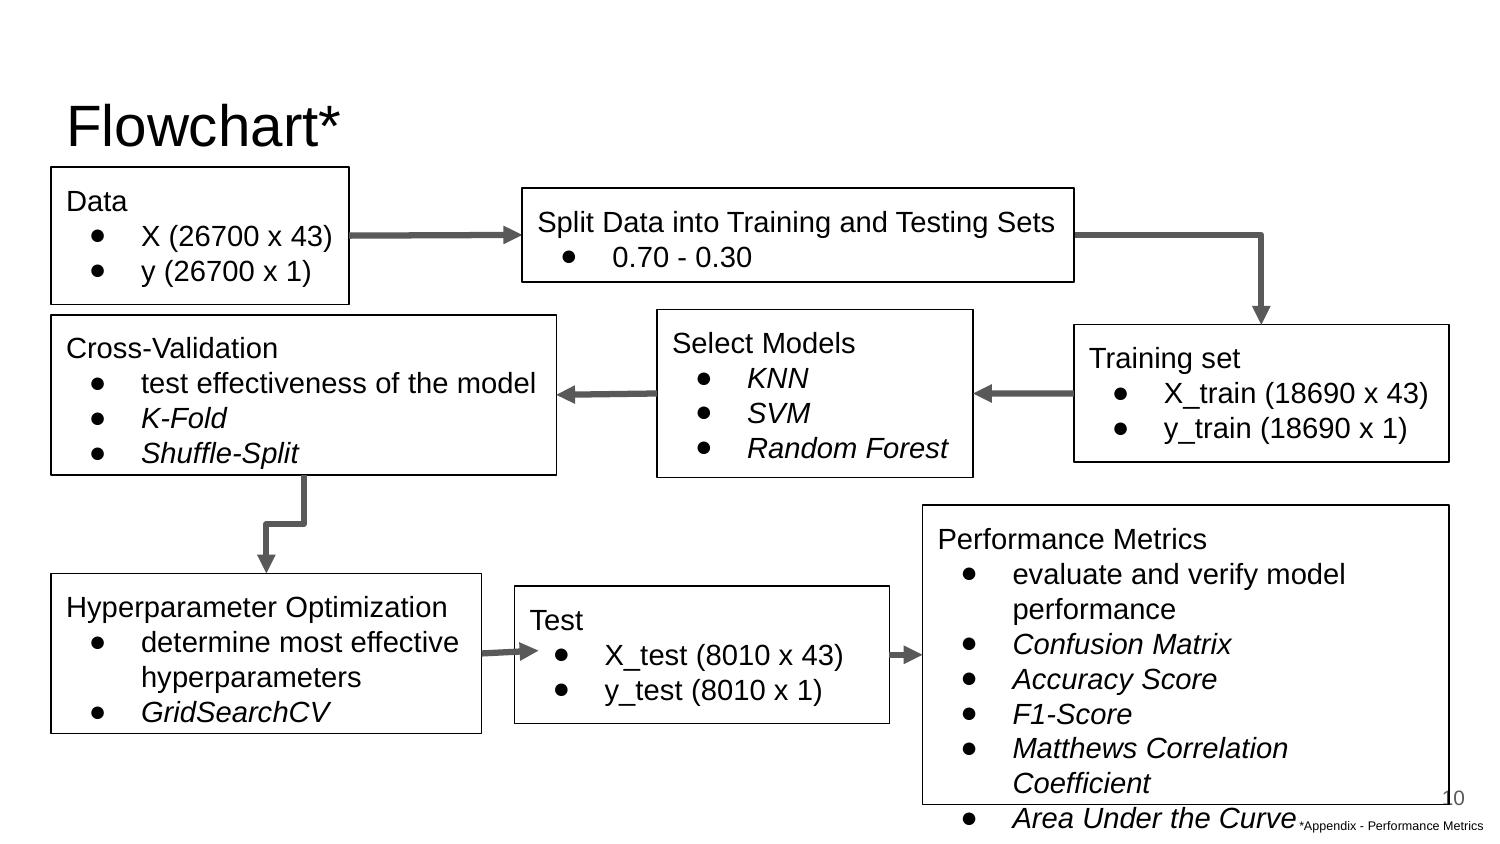

# Flowchart*
Data
X (26700 x 43)
y (26700 x 1)
Split Data into Training and Testing Sets
0.70 - 0.30
Select Models
KNN
SVM
Random Forest
Cross-Validation
test effectiveness of the model
K-Fold
Shuffle-Split
Training set
X_train (18690 x 43)
y_train (18690 x 1)
Performance Metrics
evaluate and verify model performance
Confusion Matrix
Accuracy Score
F1-Score
Matthews Correlation Coefficient
Area Under the Curve
Hyperparameter Optimization
determine most effective hyperparameters
GridSearchCV
Test
X_test (8010 x 43)
y_test (8010 x 1)

10
*Appendix - Performance Metrics